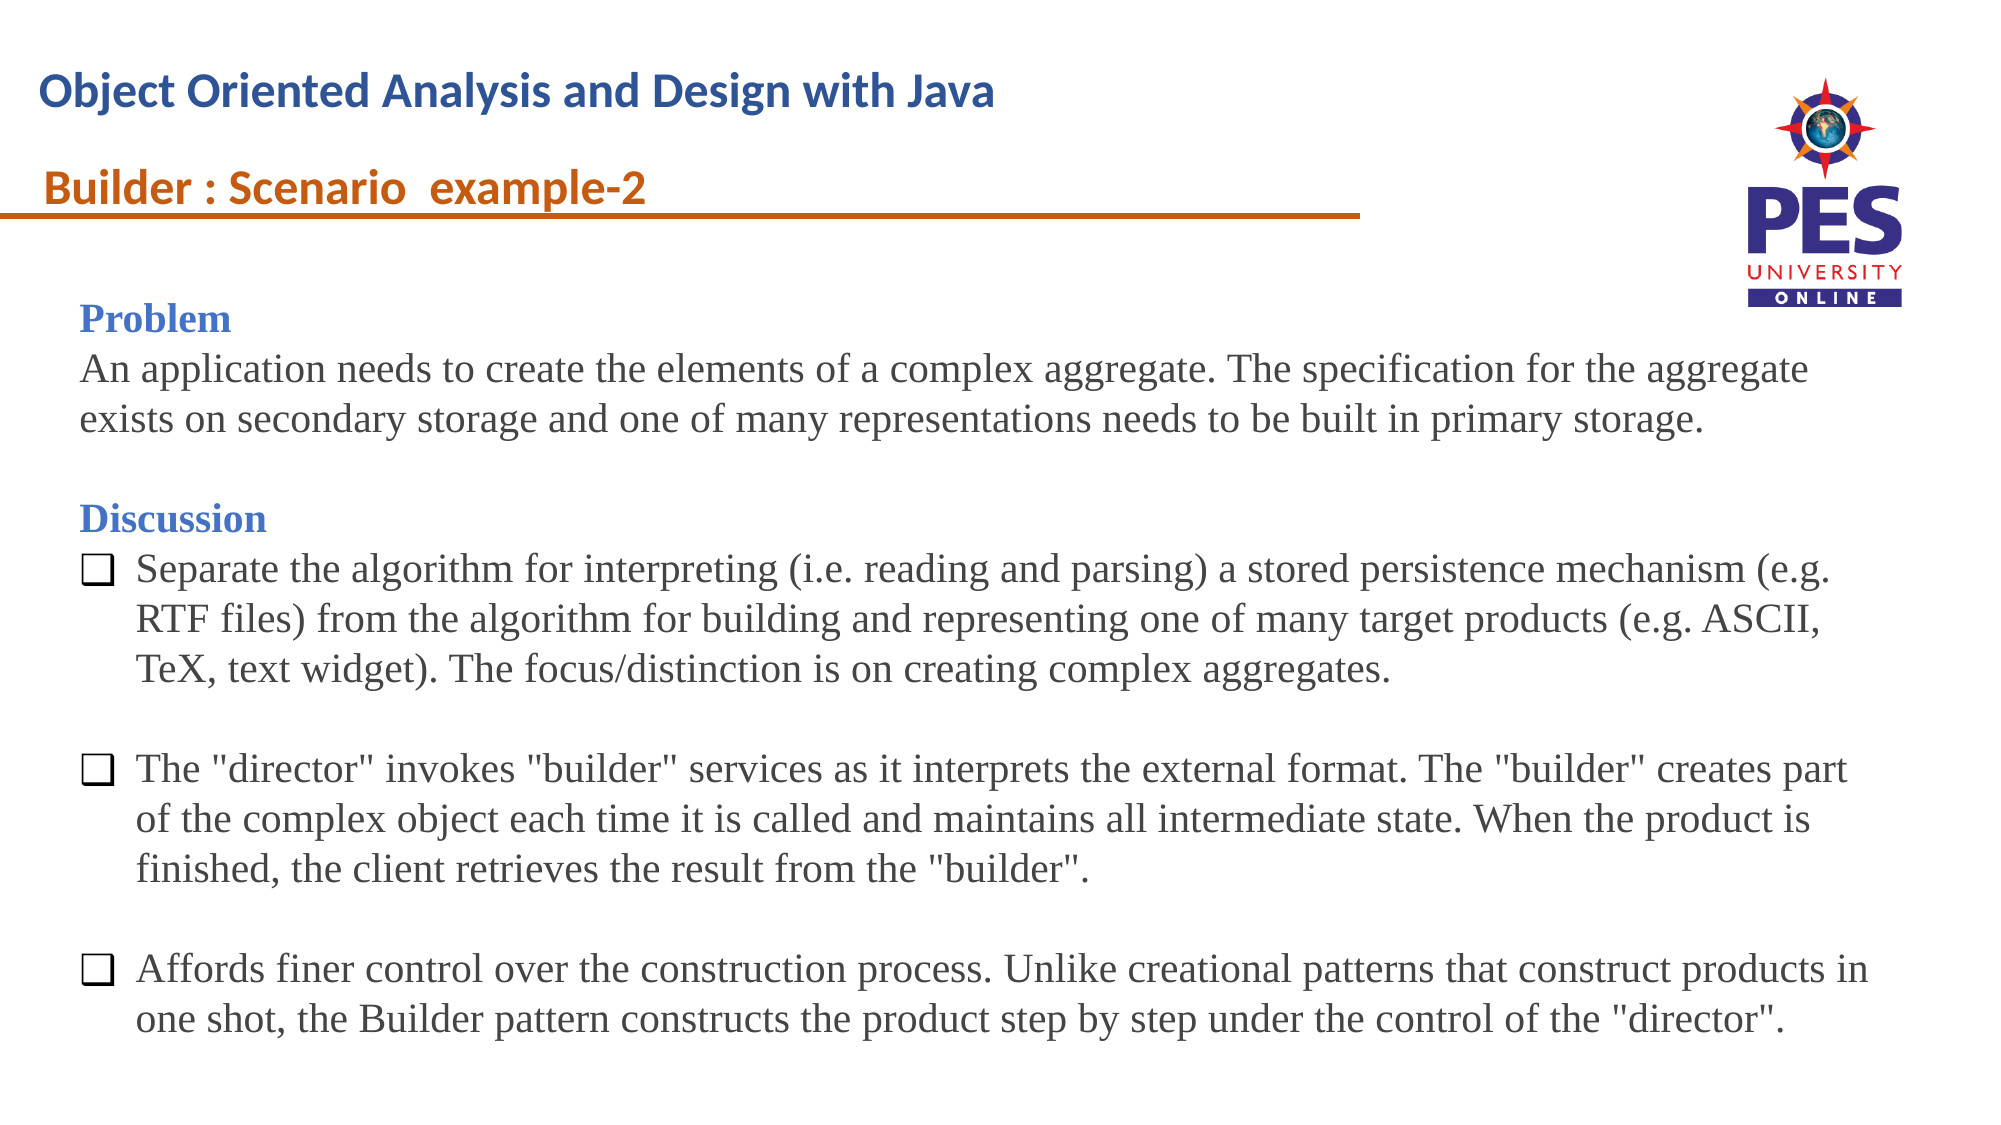

Builder : Scenario  example-2
Problem
An application needs to create the elements of a complex aggregate. The specification for the aggregate exists on secondary storage and one of many representations needs to be built in primary storage.

Discussion
Separate the algorithm for interpreting (i.e. reading and parsing) a stored persistence mechanism (e.g. RTF files) from the algorithm for building and representing one of many target products (e.g. ASCII, TeX, text widget). The focus/distinction is on creating complex aggregates.

The "director" invokes "builder" services as it interprets the external format. The "builder" creates part of the complex object each time it is called and maintains all intermediate state. When the product is finished, the client retrieves the result from the "builder".

Affords finer control over the construction process. Unlike creational patterns that construct products in one shot, the Builder pattern constructs the product step by step under the control of the "director".